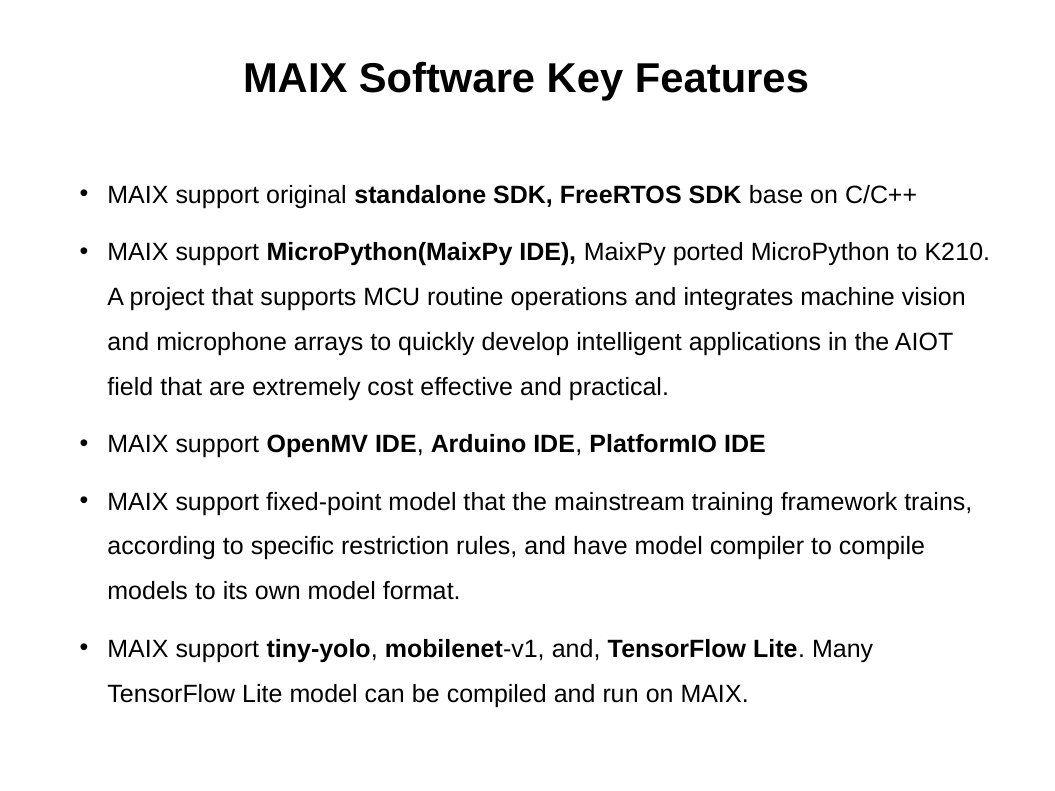

# MAIX Software Key Features
MAIX support original standalone SDK, FreeRTOS SDK base on C/C++
MAIX support MicroPython(MaixPy IDE), MaixPy ported MicroPython to K210. A project that supports MCU routine operations and integrates machine vision and microphone arrays to quickly develop intelligent applications in the AIOT field that are extremely cost effective and practical.
MAIX support OpenMV IDE, Arduino IDE, PlatformIO IDE
MAIX support fixed-point model that the mainstream training framework trains, according to specific restriction rules, and have model compiler to compile models to its own model format.
MAIX support tiny-yolo, mobilenet-v1, and, TensorFlow Lite. Many TensorFlow Lite model can be compiled and run on MAIX.